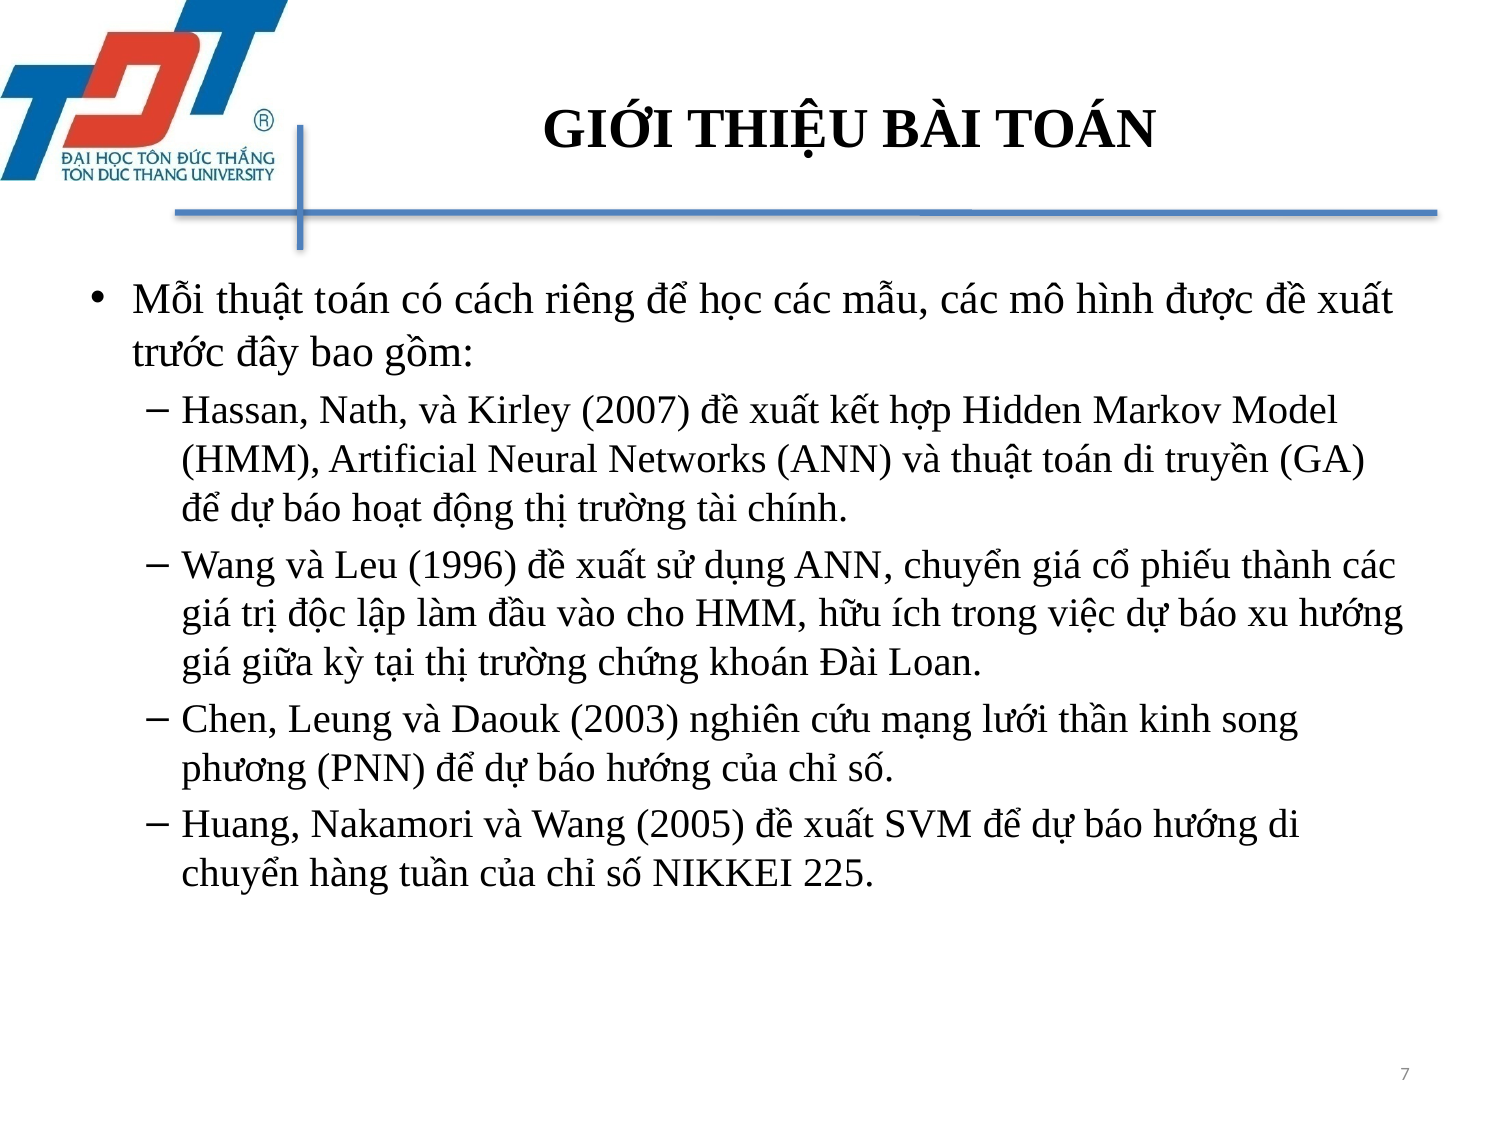

# GIỚI THIỆU BÀI TOÁN
Mỗi thuật toán có cách riêng để học các mẫu, các mô hình được đề xuất trước đây bao gồm:
Hassan, Nath, và Kirley (2007) đề xuất kết hợp Hidden Markov Model (HMM), Artificial Neural Networks (ANN) và thuật toán di truyền (GA) để dự báo hoạt động thị trường tài chính.
Wang và Leu (1996) đề xuất sử dụng ANN, chuyển giá cổ phiếu thành các giá trị độc lập làm đầu vào cho HMM, hữu ích trong việc dự báo xu hướng giá giữa kỳ tại thị trường chứng khoán Đài Loan.
Chen, Leung và Daouk (2003) nghiên cứu mạng lưới thần kinh song phương (PNN) để dự báo hướng của chỉ số.
Huang, Nakamori và Wang (2005) đề xuất SVM để dự báo hướng di chuyển hàng tuần của chỉ số NIKKEI 225.

7